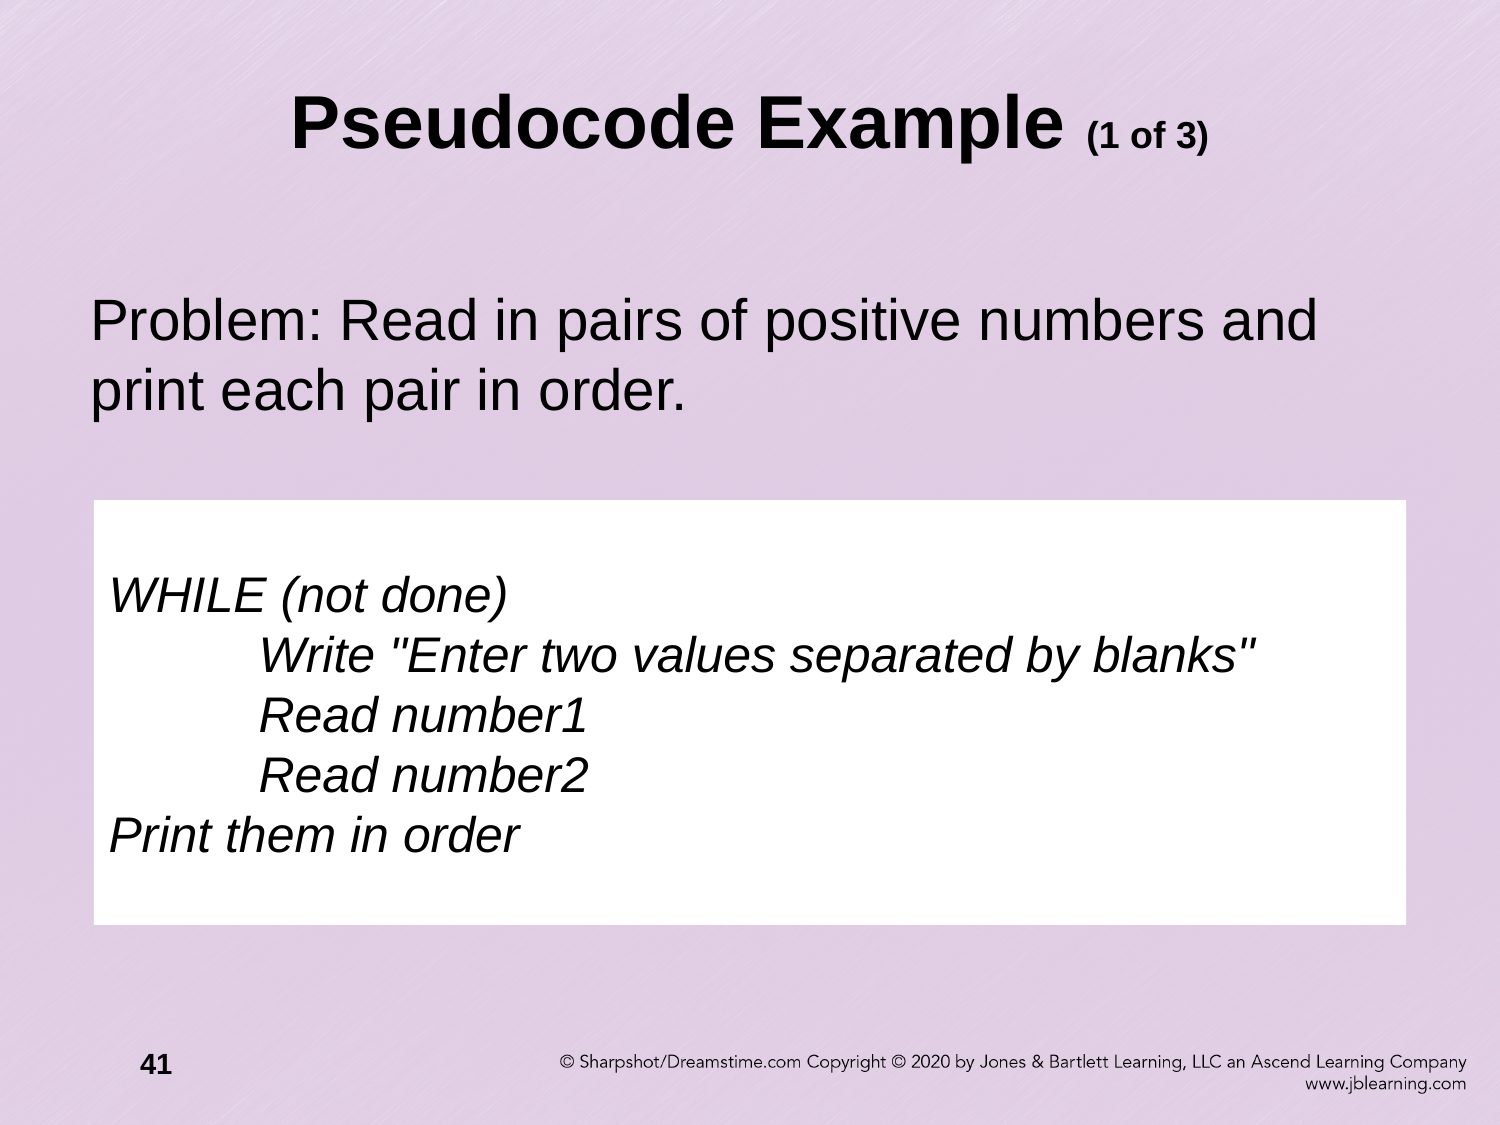

# Pseudocode Example (1 of 3)
Problem: Read in pairs of positive numbers and print each pair in order.
WHILE (not done)
	Write "Enter two values separated by blanks"
	Read number1
	Read number2
Print them in order
41